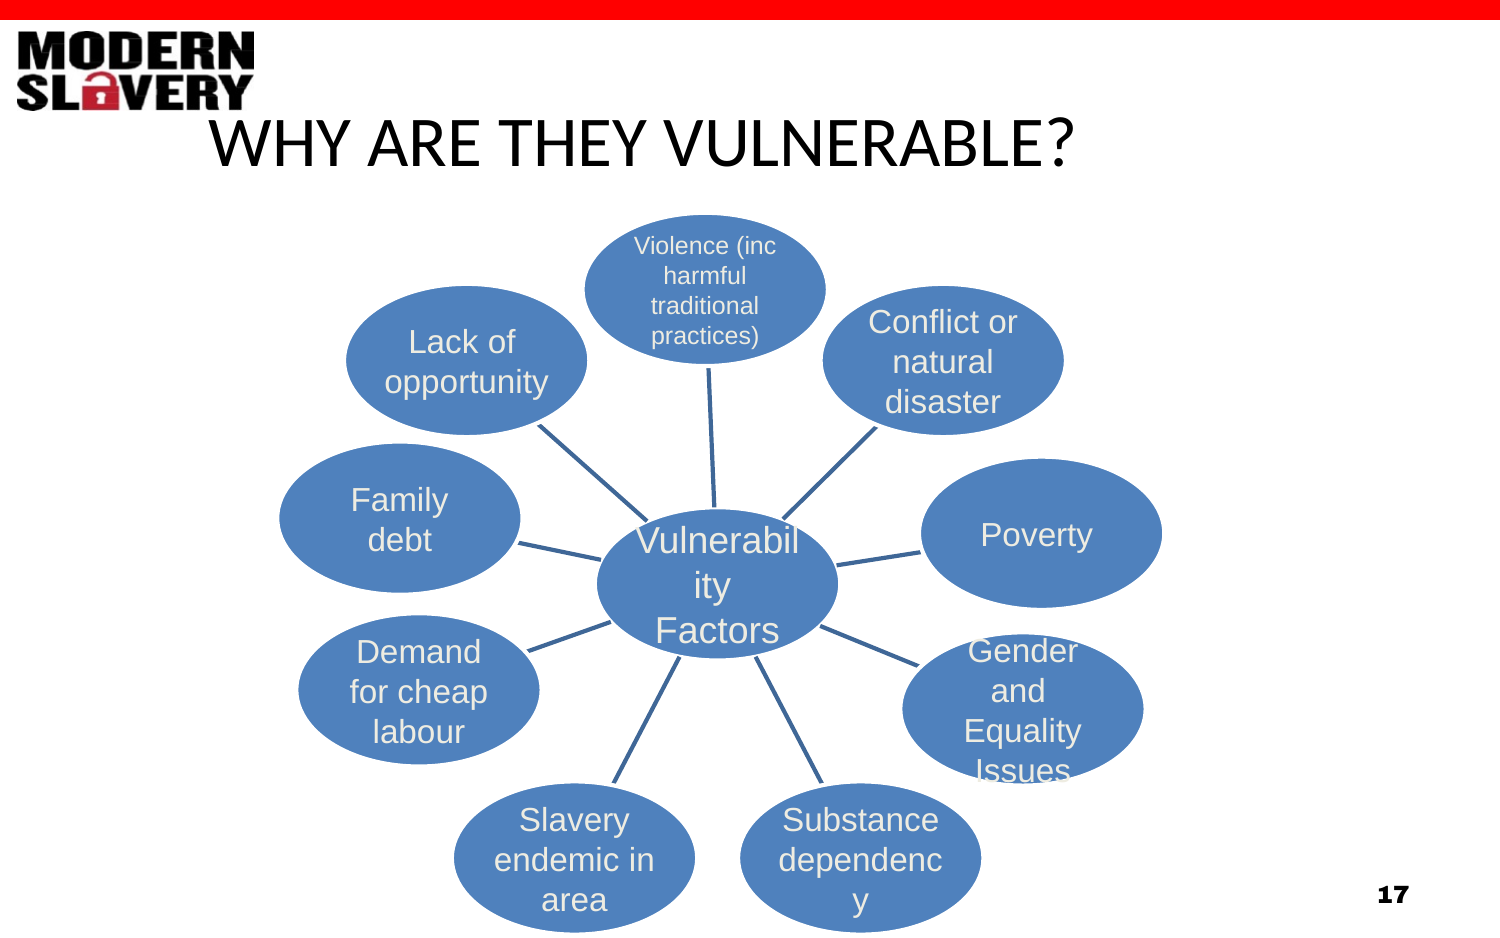

# WHY ARE THEY VULNERABLE?
Vulnerability
Factors

Violence (inc harmful traditional practices)

Conflict or natural disaster

Poverty

Gender and
Equality Issues

Substance dependency

Slavery endemic in area

Demand for cheap labour

Family debt

Lack of
opportunity
17